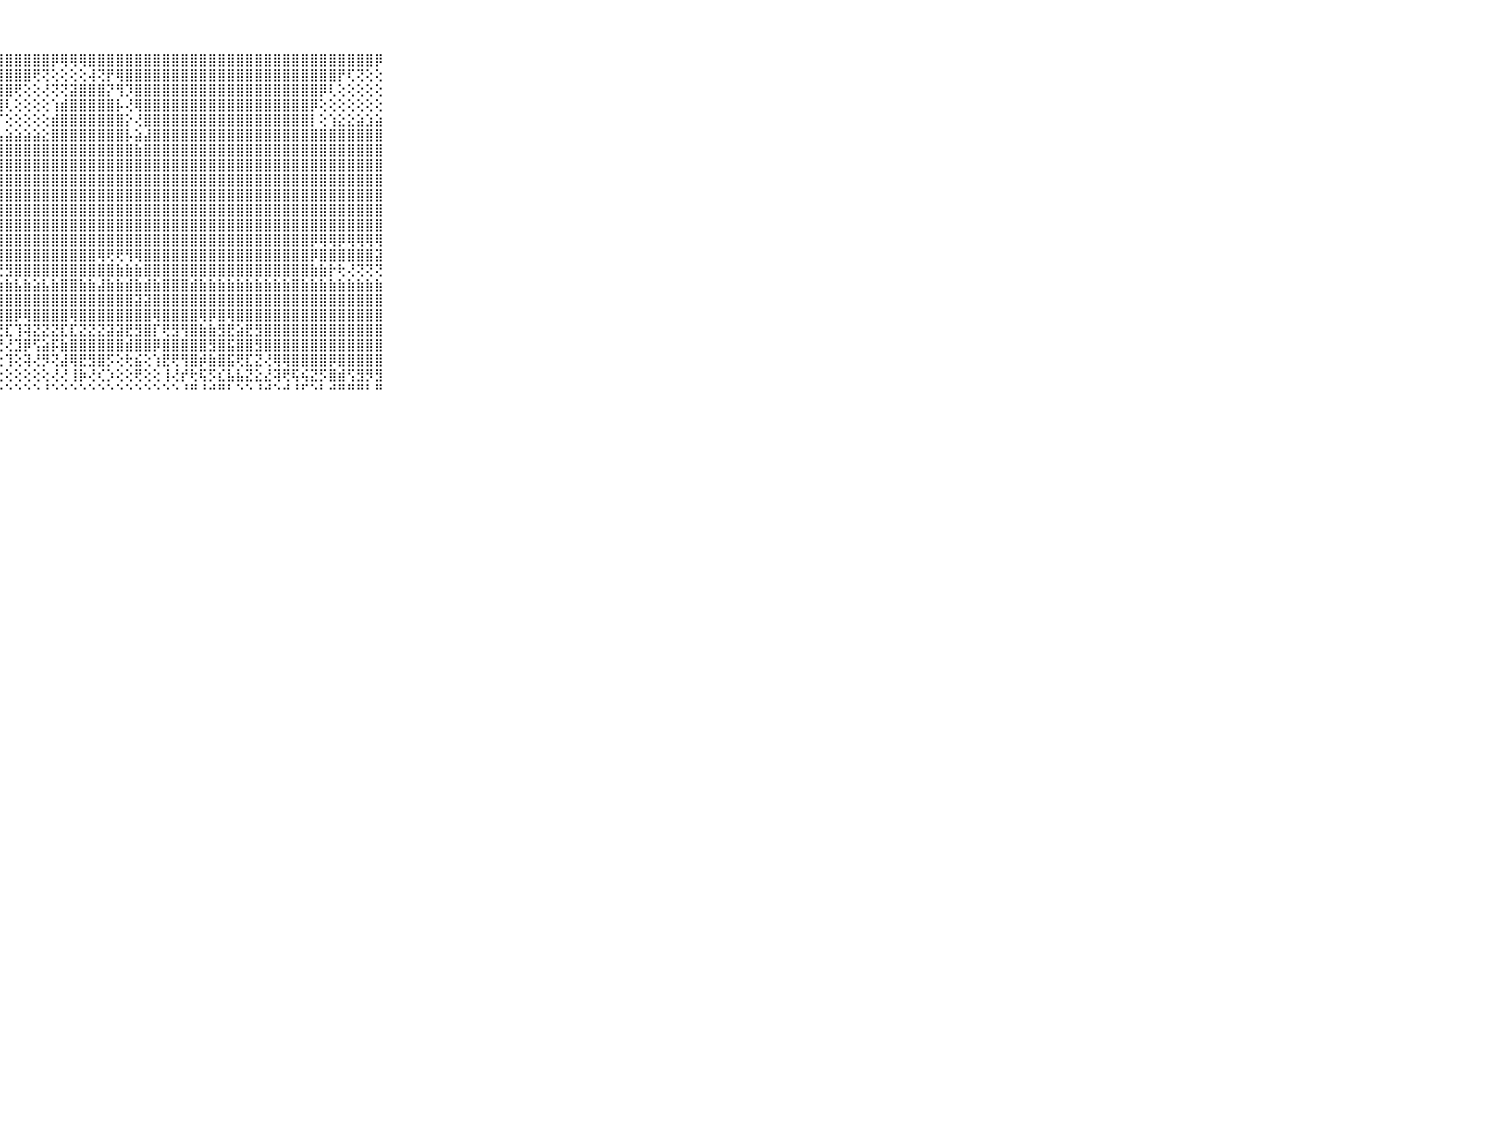

⠀⠀⠀⠀⠀⠀⠀⠀⠀⠀⠀⢸⣿⣿⣿⣿⣿⣿⣿⣿⣿⣿⣿⣿⣿⣿⣿⣿⣿⣿⣿⣿⣿⡿⢿⢿⢿⣿⣿⣿⣿⣿⣿⣿⣿⣿⣿⣿⣿⣿⣿⣿⣿⣿⣿⣿⣿⣿⣿⣿⣿⣿⣿⣿⣿⣿⣿⣿⡿⠀⠀⠀⠀⠀⠀⠀⠀⠀⠀⠀⠀
⠀⠀⠀⠀⠀⠀⠀⠀⠀⠀⠀⢸⣿⣿⣿⣿⣿⣿⣿⣿⣿⣿⣿⣿⣿⣿⣿⣿⣿⣿⣿⢟⢝⢕⢕⢕⢕⢼⢝⡟⢿⣿⣿⣿⣿⣿⣿⣿⣿⣿⣿⣿⣿⣿⣿⣿⣿⣿⣿⣿⣿⣿⣿⣿⡟⢏⢝⢕⢕⠀⠀⠀⠀⠀⠀⠀⠀⠀⠀⠀⠀
⠀⠀⠀⠀⠀⠀⠀⠀⠀⠀⠀⢸⣿⣿⣿⣿⣿⣿⣿⣿⣿⣿⣿⣿⣿⣿⣿⣿⣿⢟⢕⢕⢜⢝⢝⣽⣿⣿⣿⡝⢻⡹⣿⣿⣿⣿⣿⣿⣿⣿⣿⣿⣿⣿⣿⣿⣿⣿⣿⣿⣿⣿⡿⢇⢕⢕⢕⢕⢕⠀⠀⠀⠀⠀⠀⠀⠀⠀⠀⠀⠀
⠀⠀⠀⠀⠀⠀⠀⠀⠀⠀⠀⢸⣿⣿⣿⣿⣿⣿⣿⣿⣿⣿⣿⣿⣿⣿⣿⣿⢇⢕⢕⢕⢕⢱⣾⣿⣿⣿⣿⣿⡧⢜⢿⣿⣿⣿⣿⣿⣿⣿⣿⣿⣿⣿⣿⣿⣿⣿⣿⣿⣿⡿⢕⢕⢕⢕⢕⢕⢕⠀⠀⠀⠀⠀⠀⠀⠀⠀⠀⠀⠀
⠀⠀⠀⠀⠀⠀⠀⠀⠀⠀⠀⢸⣿⣿⣿⣿⣿⣿⣿⣿⣿⣿⣿⣿⣿⣿⣿⡏⢕⢕⢕⢕⢕⣾⣿⣿⣿⣿⣿⣿⣿⡕⢜⣿⣿⣿⣿⣿⣿⣿⣿⣿⣿⣿⣿⣿⣿⣿⣿⣿⣿⡇⢕⢱⣕⣕⣵⣱⣵⠀⠀⠀⠀⠀⠀⠀⠀⠀⠀⠀⠀
⠀⠀⠀⠀⠀⠀⠀⠀⠀⠀⠀⢸⣿⣿⣿⣿⣿⣿⣿⣿⣿⣿⣿⣿⣿⣿⣿⣧⣵⣵⣵⣵⣕⣿⣿⣿⣿⣿⣿⣿⣿⡧⣵⣼⣿⣿⣿⣿⣿⣿⣿⣿⣿⣿⣿⣿⣿⣿⣿⣿⣿⣿⣿⣿⣿⣿⣿⣿⣿⠀⠀⠀⠀⠀⠀⠀⠀⠀⠀⠀⠀
⠀⠀⠀⠀⠀⠀⠀⠀⠀⠀⠀⢸⣿⣿⣿⡟⢝⢝⣻⣿⣿⣿⣿⣿⣿⣿⣿⣿⣿⣿⣿⣿⣿⣿⣿⣿⣿⣿⣿⣿⣿⣿⣷⣿⣿⣿⣿⣿⣿⣿⣿⣿⣿⣿⣿⣿⣿⣿⣿⣿⣿⣿⣿⣿⣿⣿⣿⣿⣿⠀⠀⠀⠀⠀⠀⠀⠀⠀⠀⠀⠀
⠀⠀⠀⠀⠀⠀⠀⠀⠀⠀⠀⢸⣿⣿⡿⢿⢇⢕⢿⣿⣿⣿⣿⣿⣿⣿⣿⣿⣿⣿⣿⣿⣿⣿⣿⣿⣿⣿⣿⣿⣿⣿⣿⣿⣿⣿⣿⣿⣿⣿⣿⣿⣿⣿⣿⣿⣿⣿⣿⣿⣿⣿⣿⣿⣿⣿⣿⣿⣿⠀⠀⠀⠀⠀⠀⠀⠀⠀⠀⠀⠀
⠀⠀⠀⠀⠀⠀⠀⠀⠀⠀⠀⢰⣵⣵⣕⢕⢕⢕⢕⢕⢜⢝⢟⣿⣿⣿⣿⣿⣿⣿⣿⣿⣿⣿⣿⣿⣿⣿⣿⣿⣿⣿⣿⣿⣿⣿⣿⣿⣿⣿⣿⣿⣿⣿⣿⣿⣿⣿⣿⣿⣿⣿⣿⣿⣿⣿⣿⣿⣿⠀⠀⠀⠀⠀⠀⠀⠀⠀⠀⠀⠀
⠀⠀⠀⠀⠀⠀⠀⠀⠀⠀⠀⢸⣿⣿⡏⢕⢕⢕⢕⢕⣱⣿⣿⣿⣿⣿⣿⣿⣿⣿⣿⣿⣿⣿⣿⣿⣿⣿⣿⣿⣿⣿⣿⣿⣿⣿⣿⣿⣿⣿⣿⣿⣿⣿⣿⣿⣿⣿⣿⣿⣿⣿⣿⣿⣿⣿⣿⣿⣿⠀⠀⠀⠀⠀⠀⠀⠀⠀⠀⠀⠀
⠀⠀⠀⠀⠀⠀⠀⠀⠀⠀⠀⢸⣿⢿⢕⢕⢕⢕⢱⣵⣿⣿⣿⣿⣿⣿⣿⣿⣿⣿⣿⣿⣿⣿⣿⣿⣿⣿⣿⣿⣿⣿⣿⣿⣿⣿⣿⣿⣿⣿⣿⣿⣿⣿⣿⣿⣿⣿⣿⣿⣿⣿⣿⣿⣿⣿⣿⣿⣿⠀⠀⠀⠀⠀⠀⠀⠀⠀⠀⠀⠀
⠀⠀⠀⠀⠀⠀⠀⠀⠀⠀⠀⠘⢕⢕⢕⢕⢕⢕⢱⣿⣿⣿⣿⣿⣿⣿⣿⣿⣿⣿⣿⣿⣿⣿⣿⣿⣿⣿⣿⣿⣿⣿⣿⣿⣿⣿⣿⣿⣿⣿⣿⣿⣿⣿⣿⣿⣿⣿⣿⣿⣿⣿⣿⣿⣿⣿⣿⣿⣿⠀⠀⠀⠀⠀⠀⠀⠀⠀⠀⠀⠀
⠀⠀⠀⠀⠀⠀⠀⠀⠀⠀⠀⢠⣵⣷⣿⣿⣿⣷⣼⣿⢿⢿⣿⣿⣿⣿⣿⣿⣿⣿⣿⣿⣿⣿⣿⣿⣿⣿⣿⣿⣿⣿⣿⣿⣿⣿⣿⣿⣿⣿⣿⣿⣿⣿⣿⣿⣿⣿⣿⣿⣿⡿⢿⢿⡿⢿⢿⢿⢿⠀⠀⠀⠀⠀⠀⠀⠀⠀⠀⠀⠀
⠀⠀⠀⠀⠀⠀⠀⠀⠀⠀⠀⢸⣿⣿⣿⣿⣿⣿⣿⣿⣿⣾⣽⡟⢿⣿⣿⣿⣿⣿⣿⣿⣿⣿⣿⣿⣿⣿⢿⢟⢟⢻⢿⣿⣿⣿⣿⣿⣿⣿⣿⣿⣿⣿⣿⣿⣿⣿⣿⣿⣿⡿⣿⣿⣿⣿⣿⣿⣽⠀⠀⠀⠀⠀⠀⠀⠀⠀⠀⠀⠀
⠀⠀⠀⠀⠀⠀⠀⠀⠀⠀⠀⠐⠘⢟⢿⢿⣿⣿⣿⣿⣿⣿⣿⣿⣿⣟⢝⢟⣻⣿⣿⣿⣿⣿⣿⣿⣿⣿⣿⣿⣷⣷⣷⣿⣿⣿⣿⣿⣿⣿⣿⣿⣿⣿⣿⣿⣿⣿⣿⣿⣿⣷⣷⡗⢗⢜⢝⢝⢝⠀⠀⠀⠀⠀⠀⠀⠀⠀⠀⠀⠀
⠀⠀⠀⠀⠀⠀⠀⠀⠀⠀⠀⢠⣴⣵⣴⣵⣼⣿⣾⡿⣷⣷⣷⣾⣿⣷⣧⣷⣷⣧⣷⣵⣧⣷⣿⣿⣷⣷⣼⣷⣷⣾⣷⣾⣷⣿⣿⣿⣾⣷⣷⣷⣷⣷⣷⣷⣷⣷⣷⣿⣷⣷⣷⣷⣷⣷⣷⣷⣷⠀⠀⠀⠀⠀⠀⠀⠀⠀⠀⠀⠀
⠀⠀⠀⠀⠀⠀⠀⠀⠀⠀⠀⢸⣻⣿⣿⣿⣿⣿⣻⣿⣿⣻⣿⣿⣻⣿⣿⣿⣿⣿⣿⣿⣿⣿⣿⣿⣿⣿⣿⣿⣿⣿⣽⣽⣿⣿⣿⣿⣿⣿⣿⣿⣿⣿⣿⣿⣿⣿⣿⣿⣿⣿⣿⣿⣿⣿⣿⣿⣿⠀⠀⠀⠀⠀⠀⠀⠀⠀⠀⠀⠀
⠀⠀⠀⠀⠀⠀⠀⠀⠀⠀⠀⢸⣿⣿⣿⣿⣿⣿⣿⣿⣿⣿⣿⣿⣿⢿⣿⣿⣿⡿⢿⣿⣿⣿⣿⢿⣿⣿⣿⣿⣿⣿⣿⣿⢿⣿⣿⣿⣿⢿⡿⣿⢿⣿⣿⣿⣿⣿⣿⣿⣿⣿⣿⣿⣿⣿⣿⣿⣿⠀⠀⠀⠀⠀⠀⠀⠀⠀⠀⠀⠀
⠀⠀⠀⠀⠀⠀⠀⠀⠀⠀⠀⠜⢿⢿⢿⢿⢻⢿⢿⢟⣟⢿⢝⢝⢝⢟⣝⣝⣏⢹⢽⣝⣝⣝⣏⣏⣝⣝⣝⣽⣽⣟⣻⣿⡏⢟⣻⢻⣿⣷⣷⣻⣟⣵⣟⣻⣿⣿⣿⣿⣿⣿⣿⣿⣿⣿⣿⣿⣿⠀⠀⠀⠀⠀⠀⠀⠀⠀⠀⠀⠀
⠀⠀⠀⠀⠀⠀⠀⠀⠀⠀⠀⢑⢕⢕⢇⣕⢜⡕⢜⢕⢕⢇⢕⢝⢕⡗⢇⣜⢜⣹⡿⢫⣵⡯⣷⣿⣿⣿⣿⣿⣿⣾⣿⣿⡿⣿⣿⣿⣿⣿⣻⣿⣯⣿⣿⣻⣿⣿⣿⣿⣿⣿⣿⣿⣿⣿⣿⣿⣿⠀⠀⠀⠀⠀⠀⠀⠀⠀⠀⠀⠀
⠀⠀⠀⠀⠀⠀⠀⠀⠀⠀⠀⢕⡕⡱⡧⡷⢷⢗⢗⢵⢽⢝⢇⢺⢽⢞⢟⢗⢹⢕⢽⢜⡻⢝⣼⢿⣟⣻⣿⡫⢕⢗⣮⢕⢱⣟⢟⢻⣿⡾⣷⣿⣯⢟⣏⣝⢜⢿⢿⣿⣿⣿⣿⡿⣿⣿⣿⣿⣿⠀⠀⠀⠀⠀⠀⠀⠀⠀⠀⠀⠀
⠀⠀⠀⠀⠀⠀⠀⠀⠀⠀⠀⢁⢜⢜⢜⢕⢕⢜⢜⢗⢕⢕⢕⢕⢕⢇⢱⢕⢕⢕⢕⢕⢕⢜⢜⢸⡷⢜⢎⡱⢕⢕⢟⢕⢕⢸⢜⡞⢗⢯⡫⣎⣧⣧⣝⣕⣜⢽⢟⢯⢮⣝⡫⣿⣾⢫⣻⡻⣻⠀⠀⠀⠀⠀⠀⠀⠀⠀⠀⠀⠀
⠀⠀⠀⠀⠀⠀⠀⠀⠀⠀⠀⠑⠑⠑⠑⠑⠑⠑⠑⠑⠑⠑⠑⠑⠑⠑⠑⠑⠑⠑⠑⠑⠘⠑⠑⠑⠑⠑⠑⠑⠑⠑⠑⠑⠑⠑⠑⠘⠛⠘⠚⠛⠃⠑⠑⠘⠚⠑⠚⠘⠋⠑⠃⠚⠛⠛⠛⠃⠛⠀⠀⠀⠀⠀⠀⠀⠀⠀⠀⠀⠀